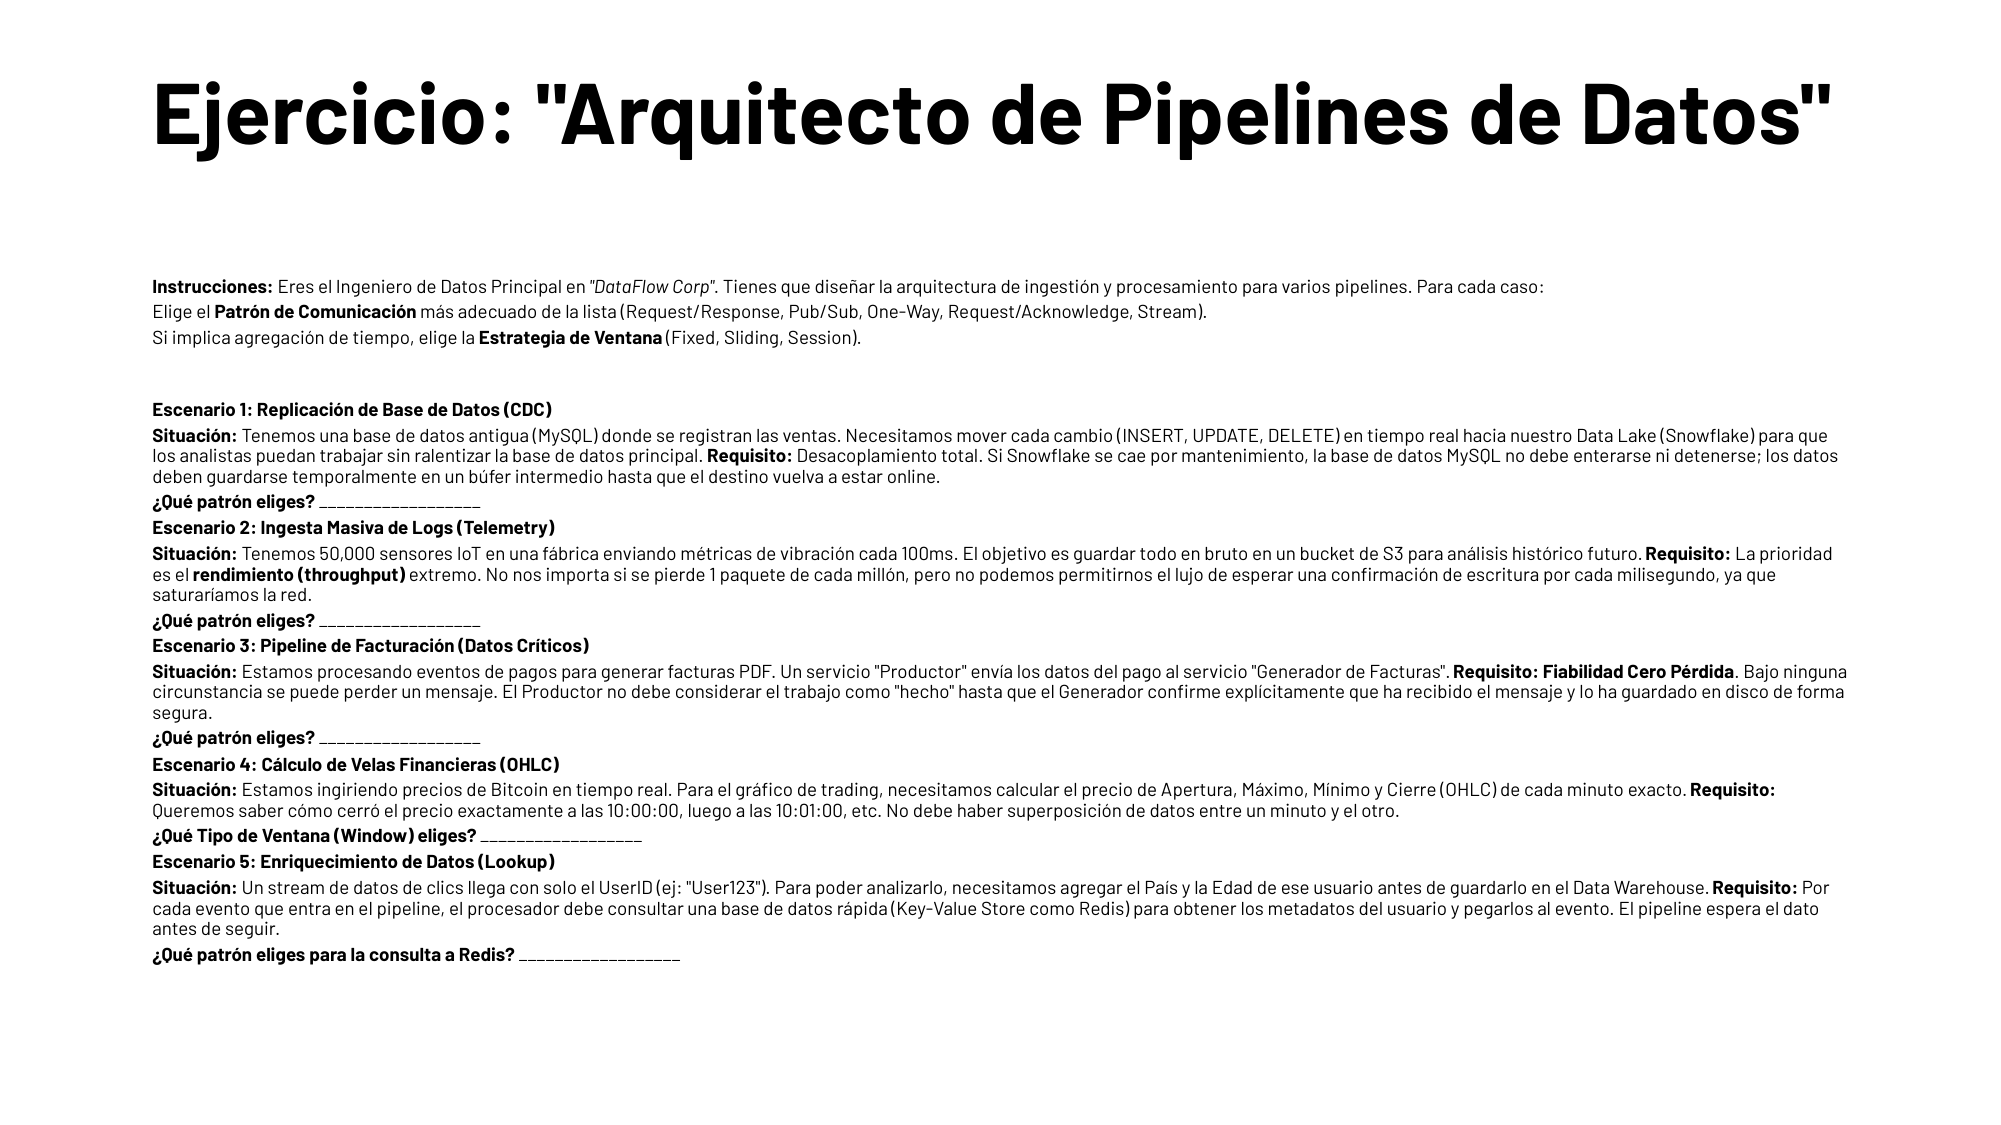

# Ejercicio: "Arquitecto de Pipelines de Datos"
Instrucciones: Eres el Ingeniero de Datos Principal en "DataFlow Corp". Tienes que diseñar la arquitectura de ingestión y procesamiento para varios pipelines. Para cada caso:
Elige el Patrón de Comunicación más adecuado de la lista (Request/Response, Pub/Sub, One-Way, Request/Acknowledge, Stream).
Si implica agregación de tiempo, elige la Estrategia de Ventana (Fixed, Sliding, Session).

Escenario 1: Replicación de Base de Datos (CDC)
Situación: Tenemos una base de datos antigua (MySQL) donde se registran las ventas. Necesitamos mover cada cambio (INSERT, UPDATE, DELETE) en tiempo real hacia nuestro Data Lake (Snowflake) para que los analistas puedan trabajar sin ralentizar la base de datos principal. Requisito: Desacoplamiento total. Si Snowflake se cae por mantenimiento, la base de datos MySQL no debe enterarse ni detenerse; los datos deben guardarse temporalmente en un búfer intermedio hasta que el destino vuelva a estar online.
¿Qué patrón eliges? __________________
Escenario 2: Ingesta Masiva de Logs (Telemetry)
Situación: Tenemos 50,000 sensores IoT en una fábrica enviando métricas de vibración cada 100ms. El objetivo es guardar todo en bruto en un bucket de S3 para análisis histórico futuro. Requisito: La prioridad es el rendimiento (throughput) extremo. No nos importa si se pierde 1 paquete de cada millón, pero no podemos permitirnos el lujo de esperar una confirmación de escritura por cada milisegundo, ya que saturaríamos la red.
¿Qué patrón eliges? __________________
Escenario 3: Pipeline de Facturación (Datos Críticos)
Situación: Estamos procesando eventos de pagos para generar facturas PDF. Un servicio "Productor" envía los datos del pago al servicio "Generador de Facturas". Requisito: Fiabilidad Cero Pérdida. Bajo ninguna circunstancia se puede perder un mensaje. El Productor no debe considerar el trabajo como "hecho" hasta que el Generador confirme explícitamente que ha recibido el mensaje y lo ha guardado en disco de forma segura.
¿Qué patrón eliges? __________________
Escenario 4: Cálculo de Velas Financieras (OHLC)
Situación: Estamos ingiriendo precios de Bitcoin en tiempo real. Para el gráfico de trading, necesitamos calcular el precio de Apertura, Máximo, Mínimo y Cierre (OHLC) de cada minuto exacto. Requisito: Queremos saber cómo cerró el precio exactamente a las 10:00:00, luego a las 10:01:00, etc. No debe haber superposición de datos entre un minuto y el otro.
¿Qué Tipo de Ventana (Window) eliges? __________________
Escenario 5: Enriquecimiento de Datos (Lookup)
Situación: Un stream de datos de clics llega con solo el UserID (ej: "User123"). Para poder analizarlo, necesitamos agregar el País y la Edad de ese usuario antes de guardarlo en el Data Warehouse. Requisito: Por cada evento que entra en el pipeline, el procesador debe consultar una base de datos rápida (Key-Value Store como Redis) para obtener los metadatos del usuario y pegarlos al evento. El pipeline espera el dato antes de seguir.
¿Qué patrón eliges para la consulta a Redis? __________________